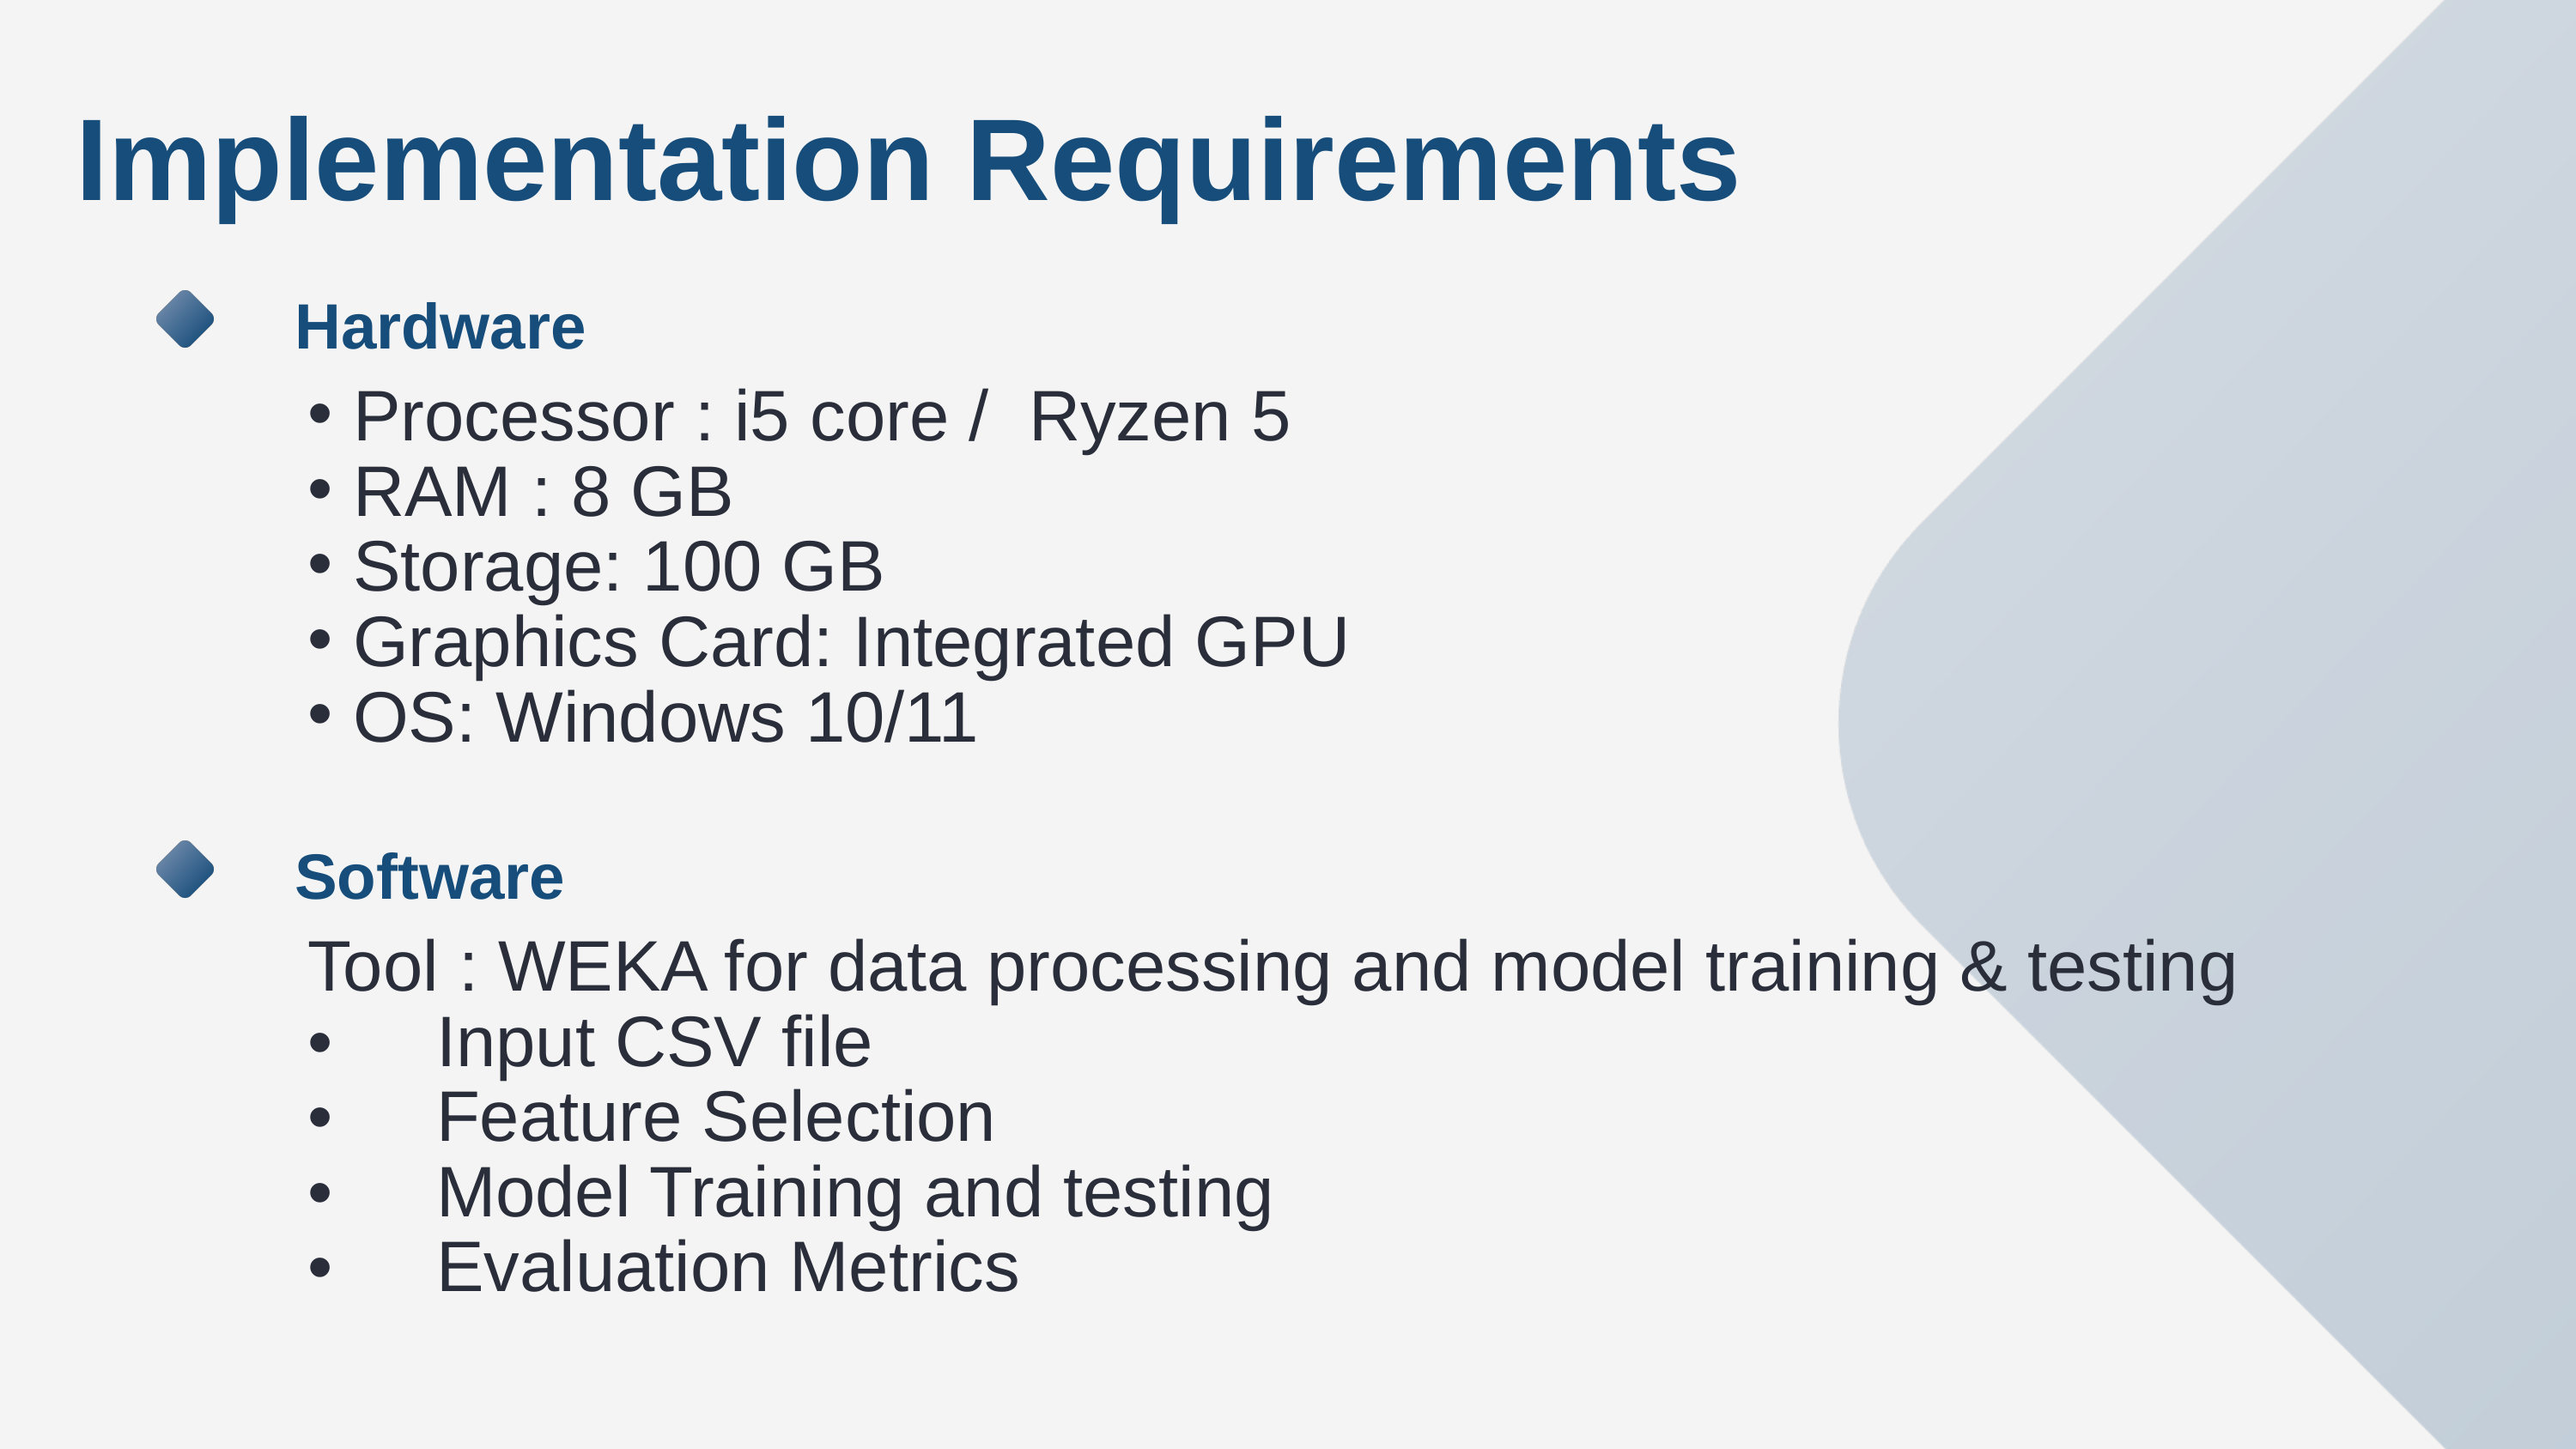

Implementation Requirements
Hardware

Processor : i5 core /  Ryzen 5
RAM : 8 GB
Storage: 100 GB
Graphics Card: Integrated GPU
OS: Windows 10/11

Software

Tool : WEKA for data processing and model training & testing
•	Input CSV file
•	Feature Selection
•	Model Training and testing
•	Evaluation Metrics